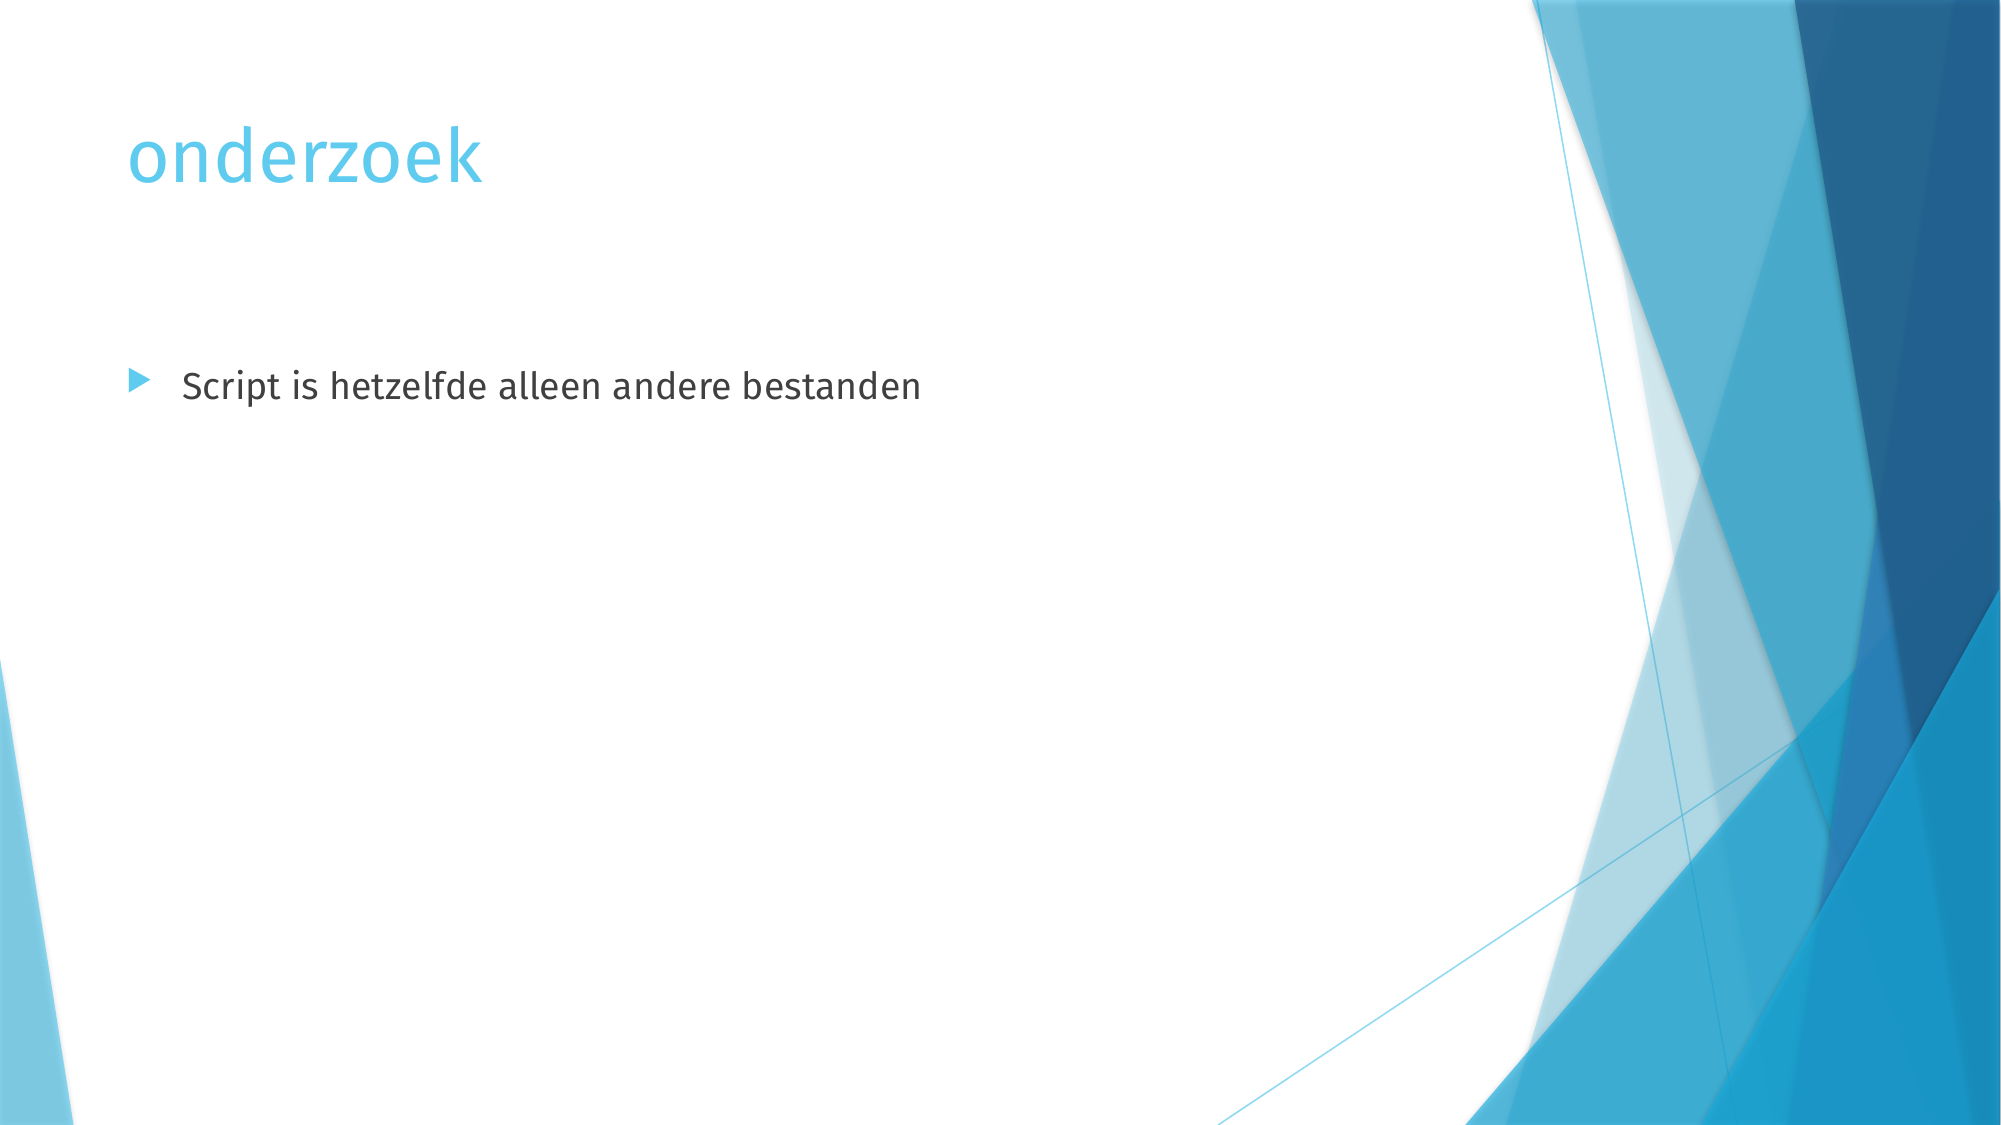

# onderzoek
Script is hetzelfde alleen andere bestanden